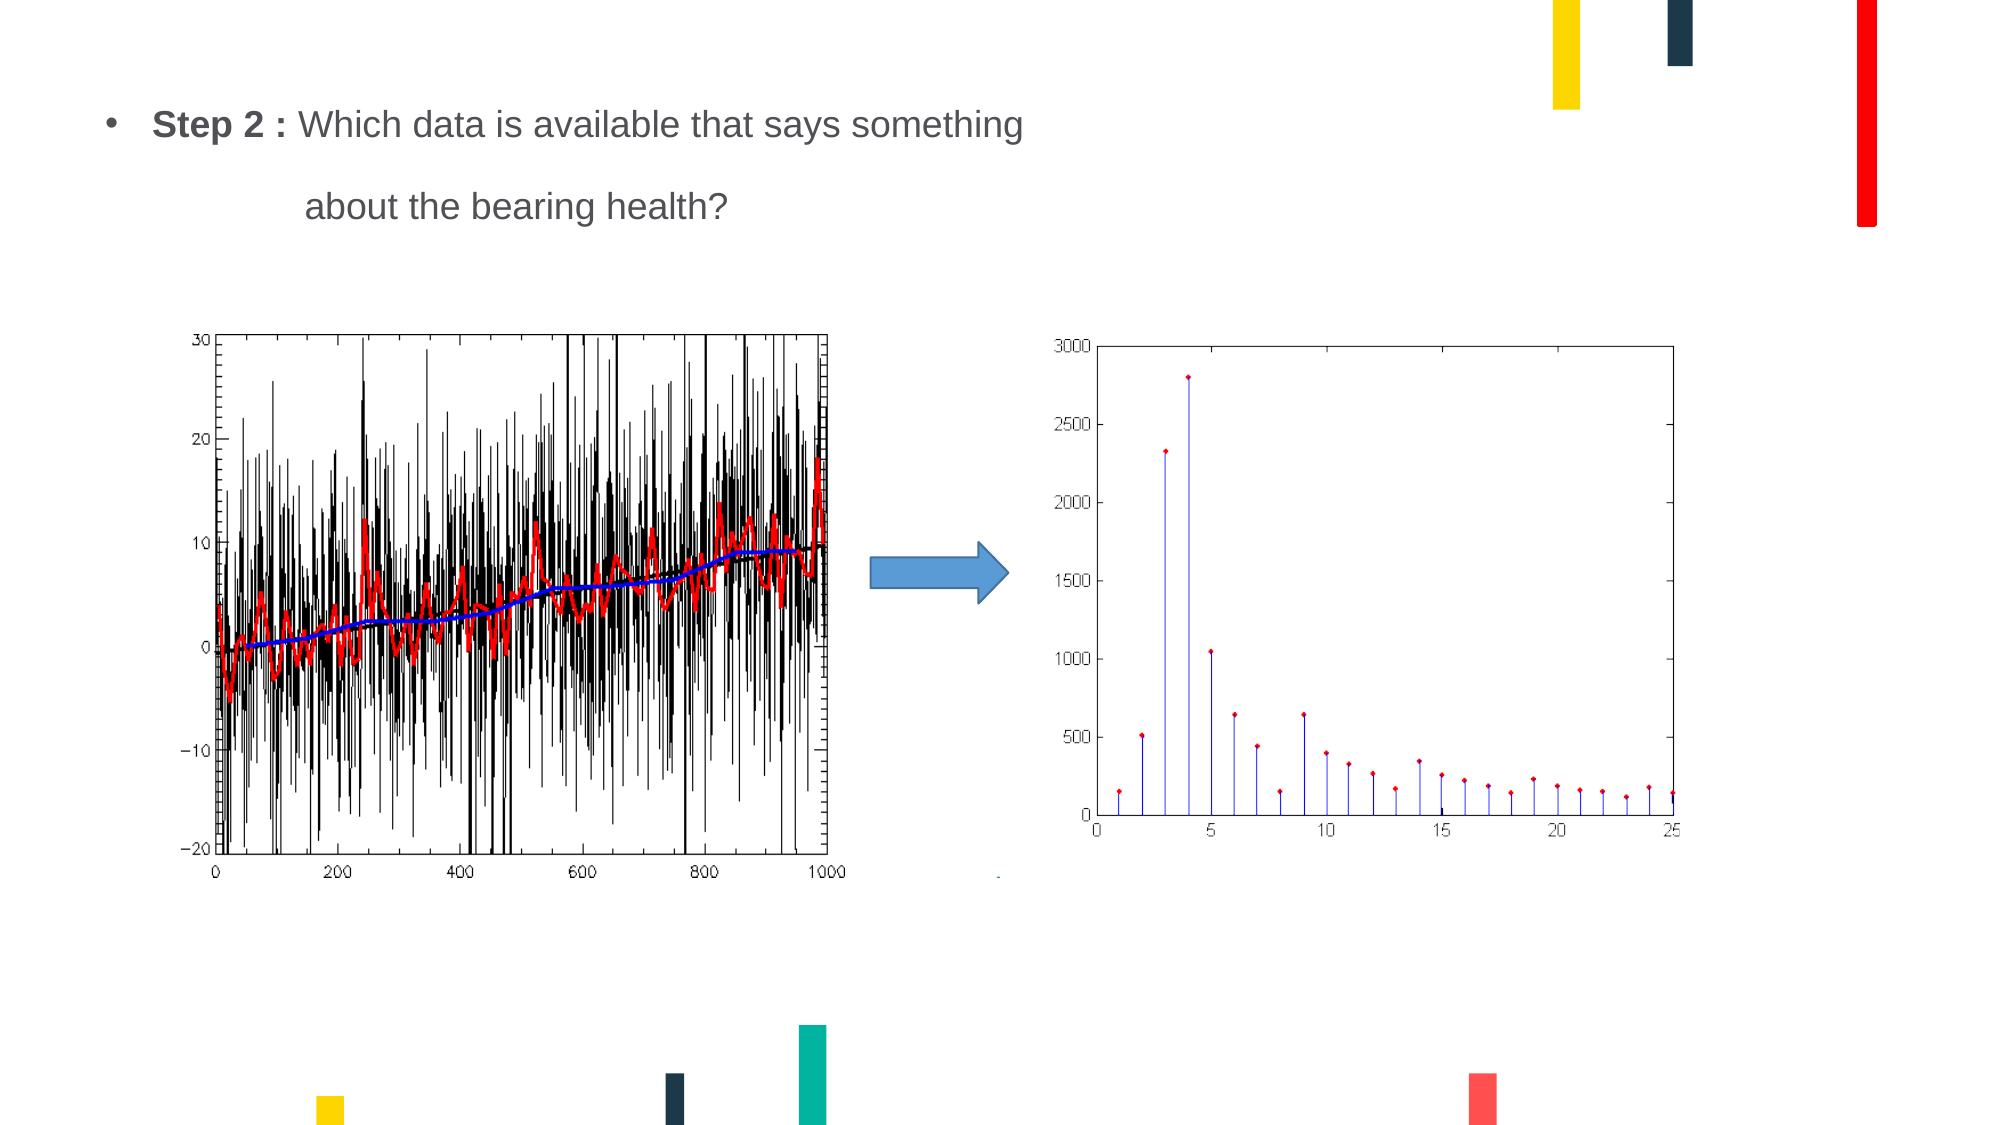

Step 2 : Which data is available that says something
                   about the bearing health?